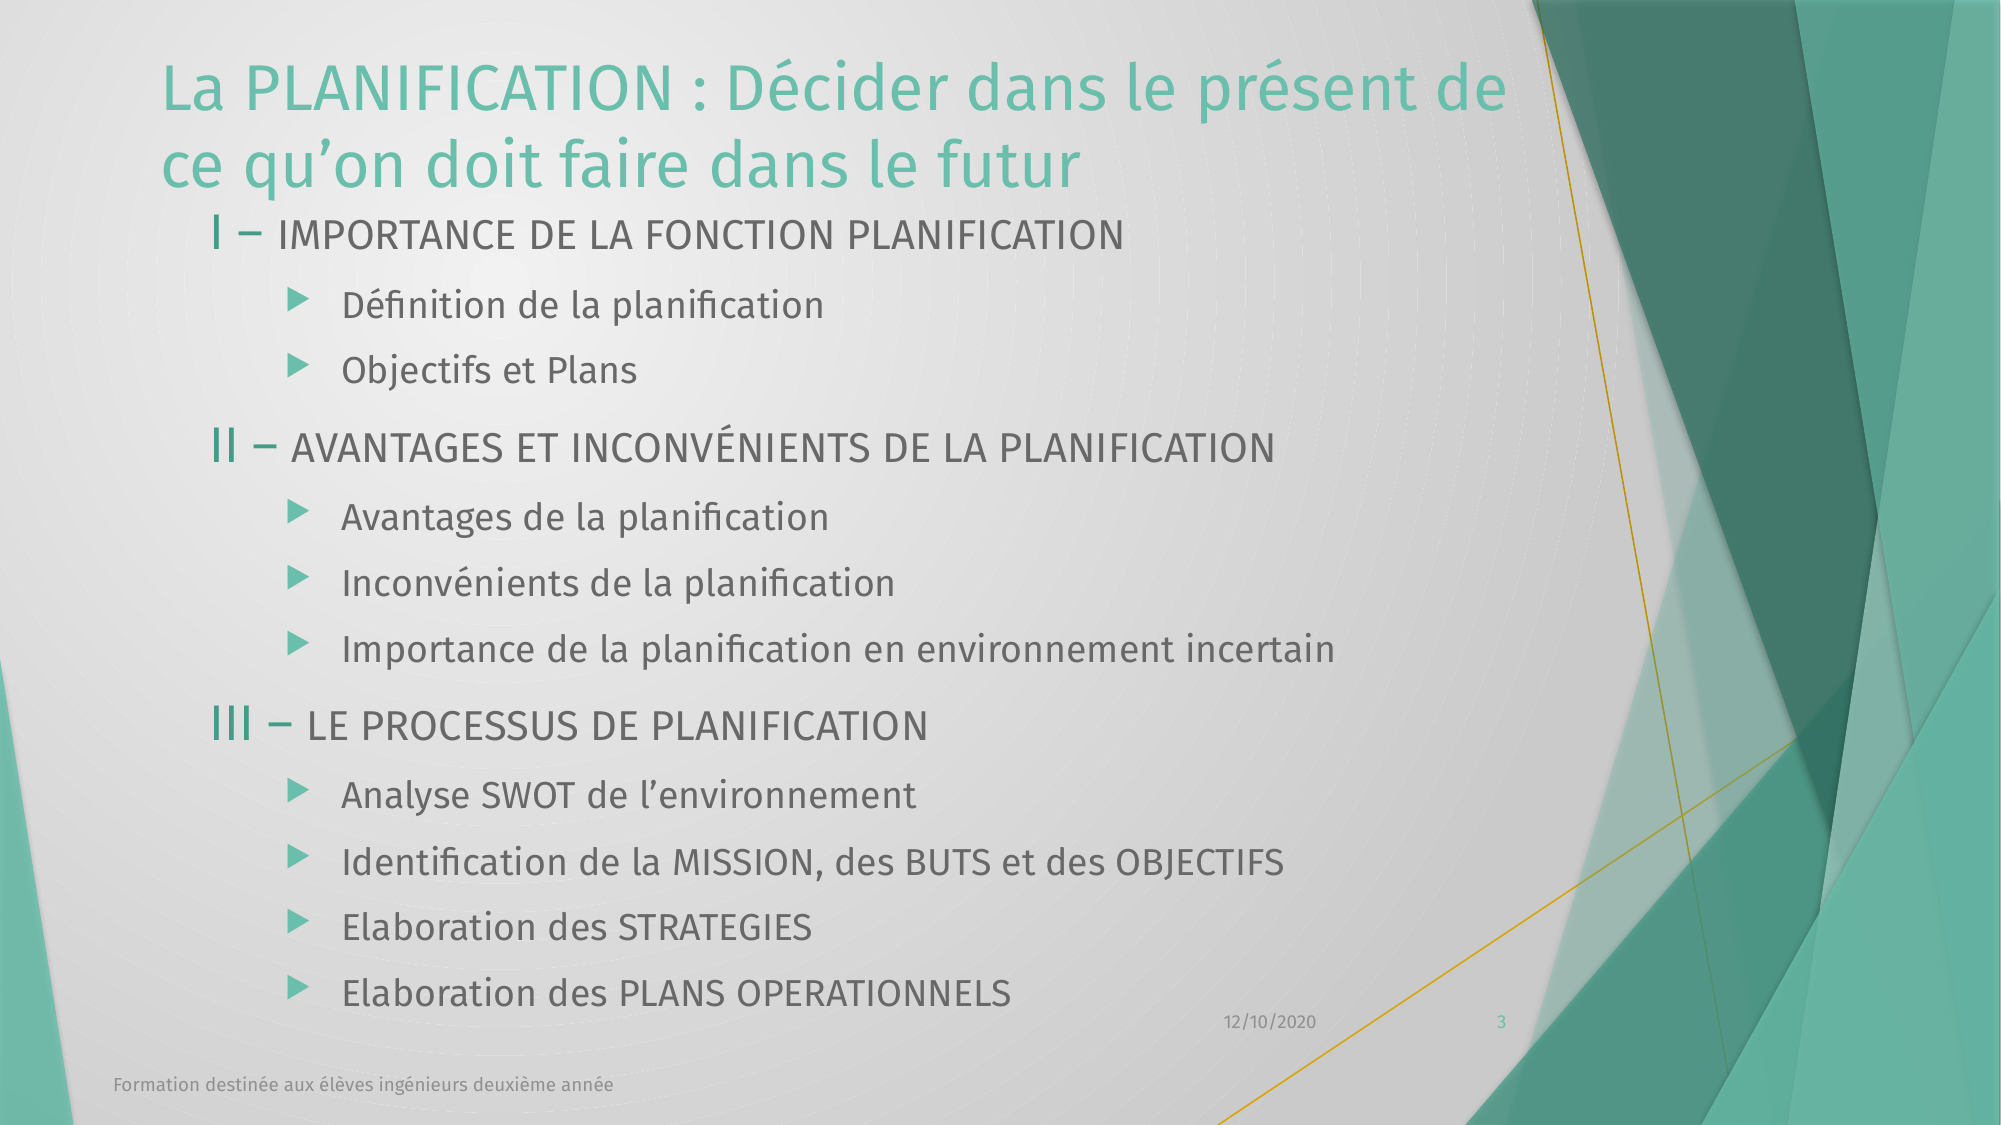

# La PLANIFICATION : Décider dans le présent de ce qu’on doit faire dans le futur
I – Importance de la fonction Planification
Définition de la planification
Objectifs et Plans
II – Avantages et inconvénients de la planification
Avantages de la planification
Inconvénients de la planification
Importance de la planification en environnement incertain
III – Le Processus de planification
Analyse SWOT de l’environnement
Identification de la MISSION, des BUTS et des OBJECTIFS
Elaboration des STRATEGIES
Elaboration des PLANS OPERATIONNELS

12/10/2020
3
Formation destinée aux élèves ingénieurs deuxième année